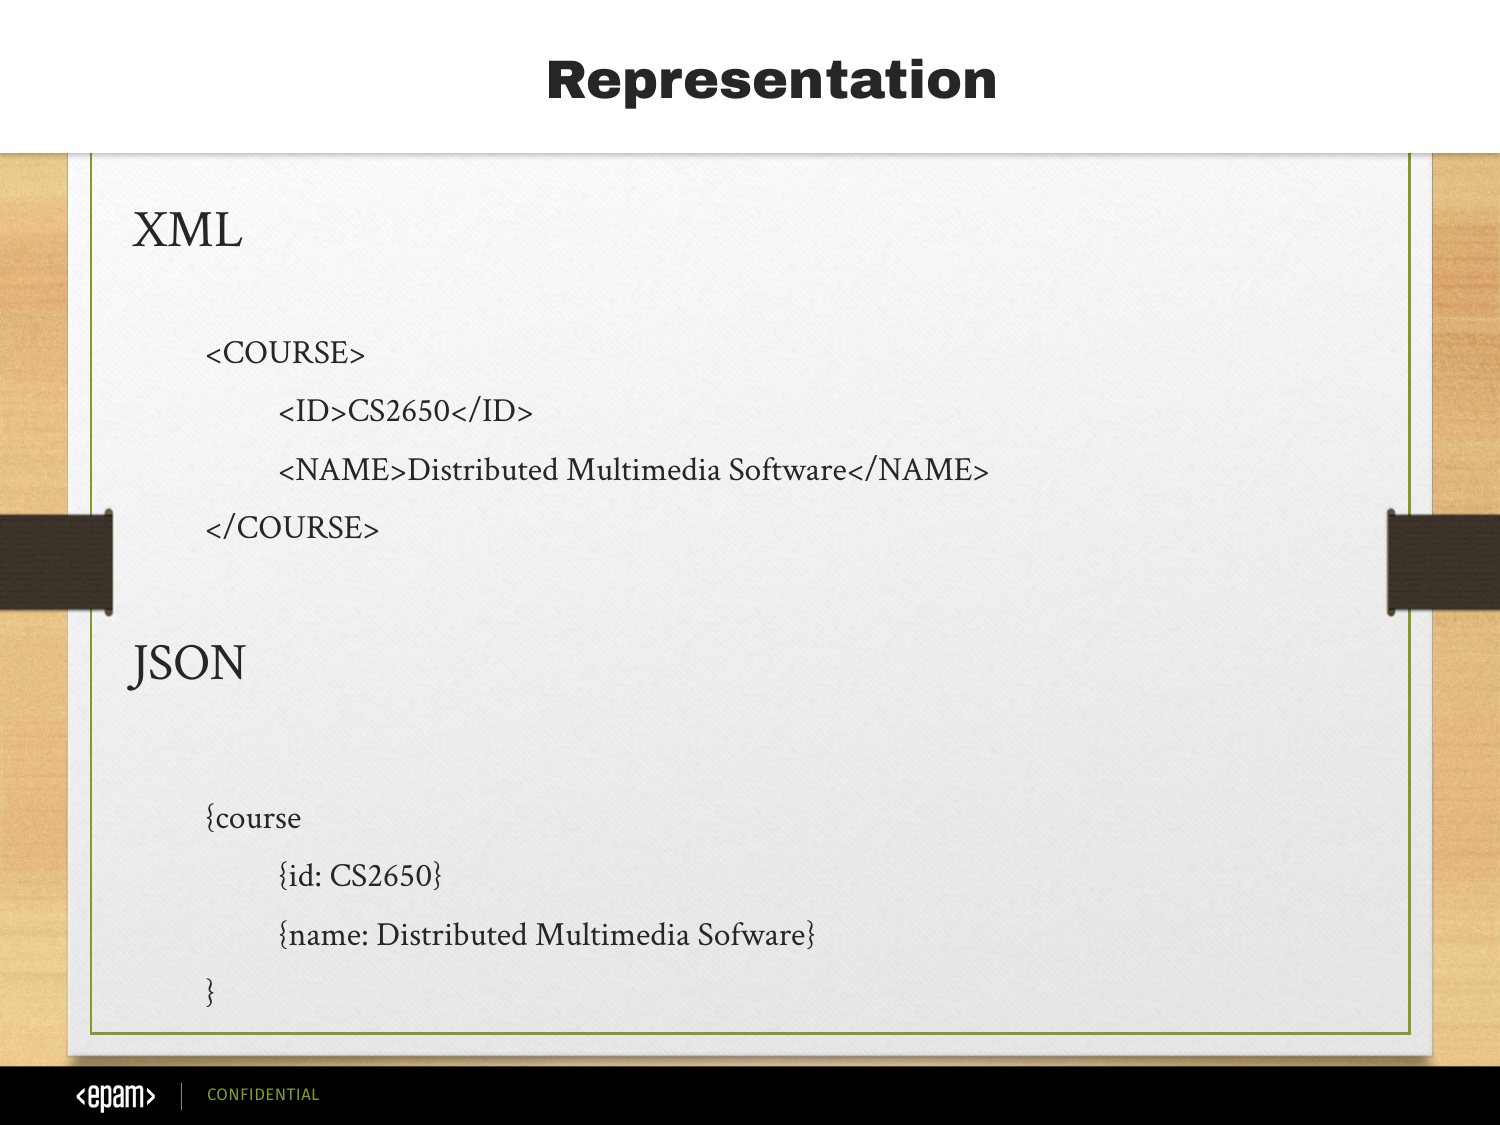

Representation
XML

<COURSE>
<ID>CS2650</ID>
<NAME>Distributed Multimedia Software</NAME>
</COURSE>

JSON

{course
{id: CS2650}
{name: Distributed Multimedia Sofware}
}